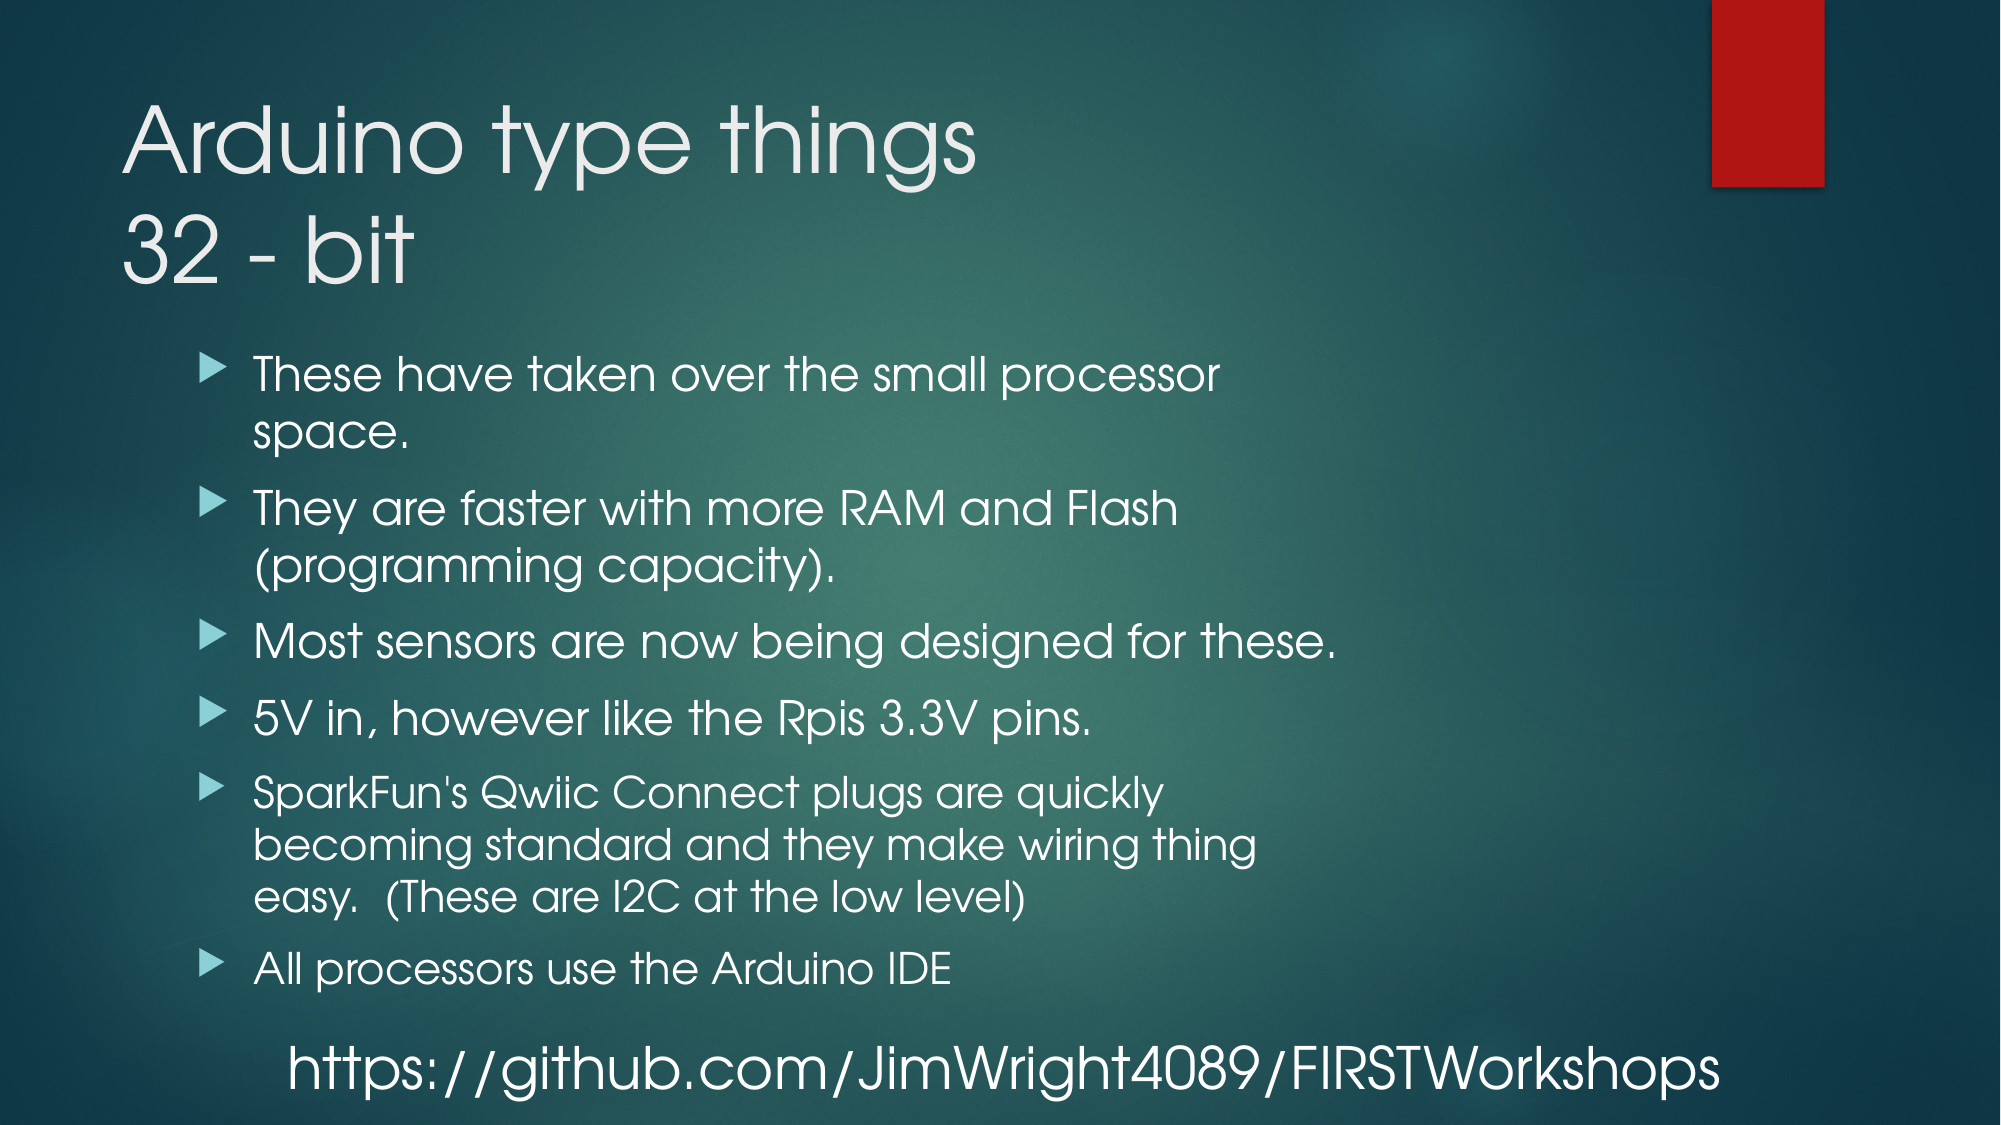

# Arduino type things 32 - bit
These have taken over the small processor space.
They are faster with more RAM and Flash (programming capacity).
Most sensors are now being designed for these.
5V in, however like the Rpis 3.3V pins.
SparkFun's Qwiic Connect plugs are quickly  becoming standard and they make wiring thing easy.  (These are I2C at the low level)
All processors use the Arduino IDE

https://github.com/JimWright4089/FIRSTWorkshops